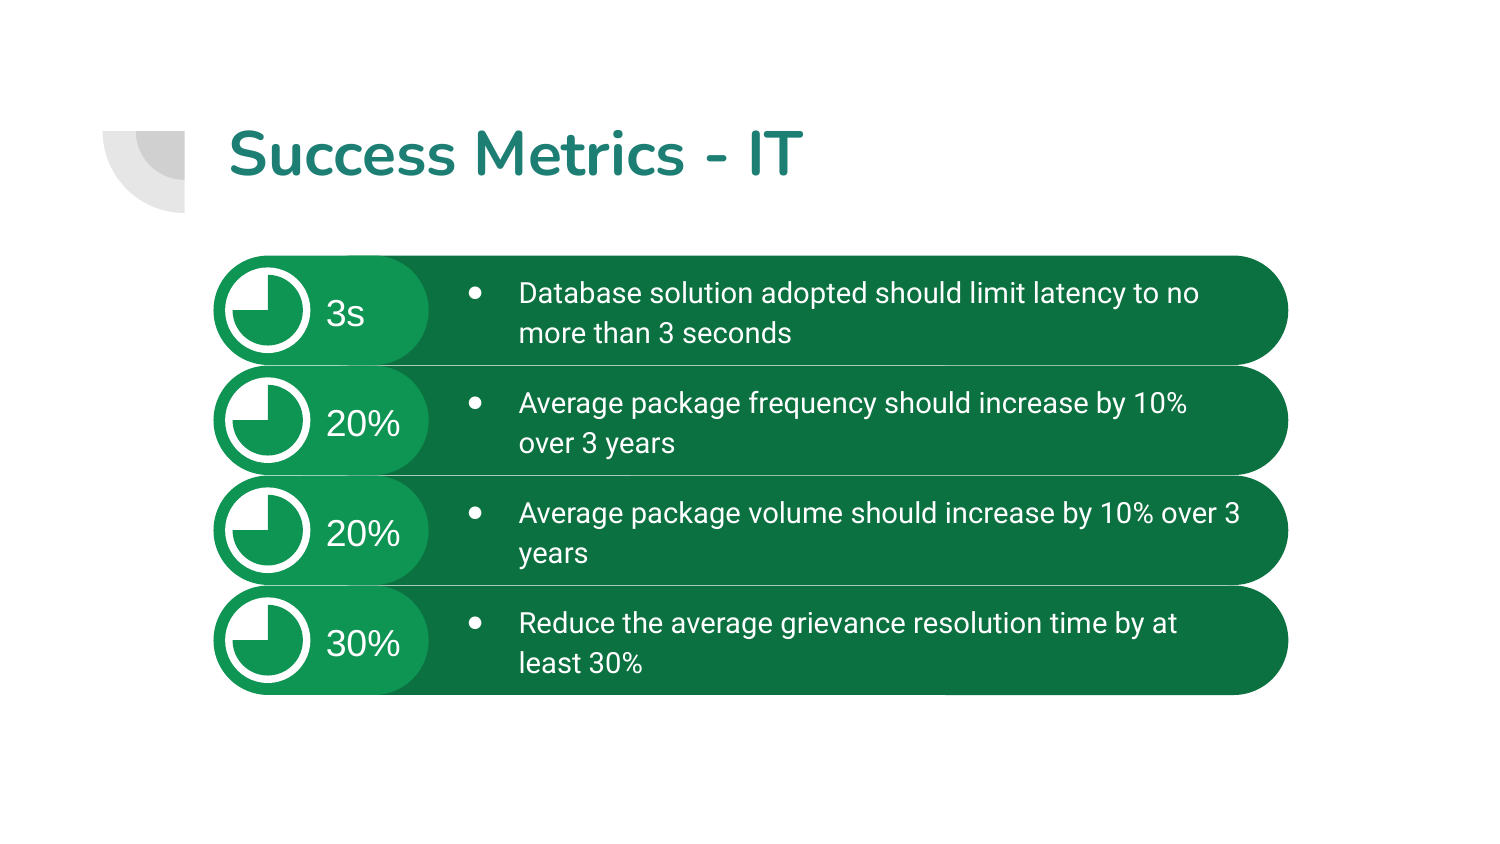

# Success Metrics - IT

Database solution adopted should limit latency to no more than 3 seconds

3s

Average package frequency should increase by 10% over 3 years

20%

Average package volume should increase by 10% over 3 years

20%

Reduce the average grievance resolution time by at least 30%

30%